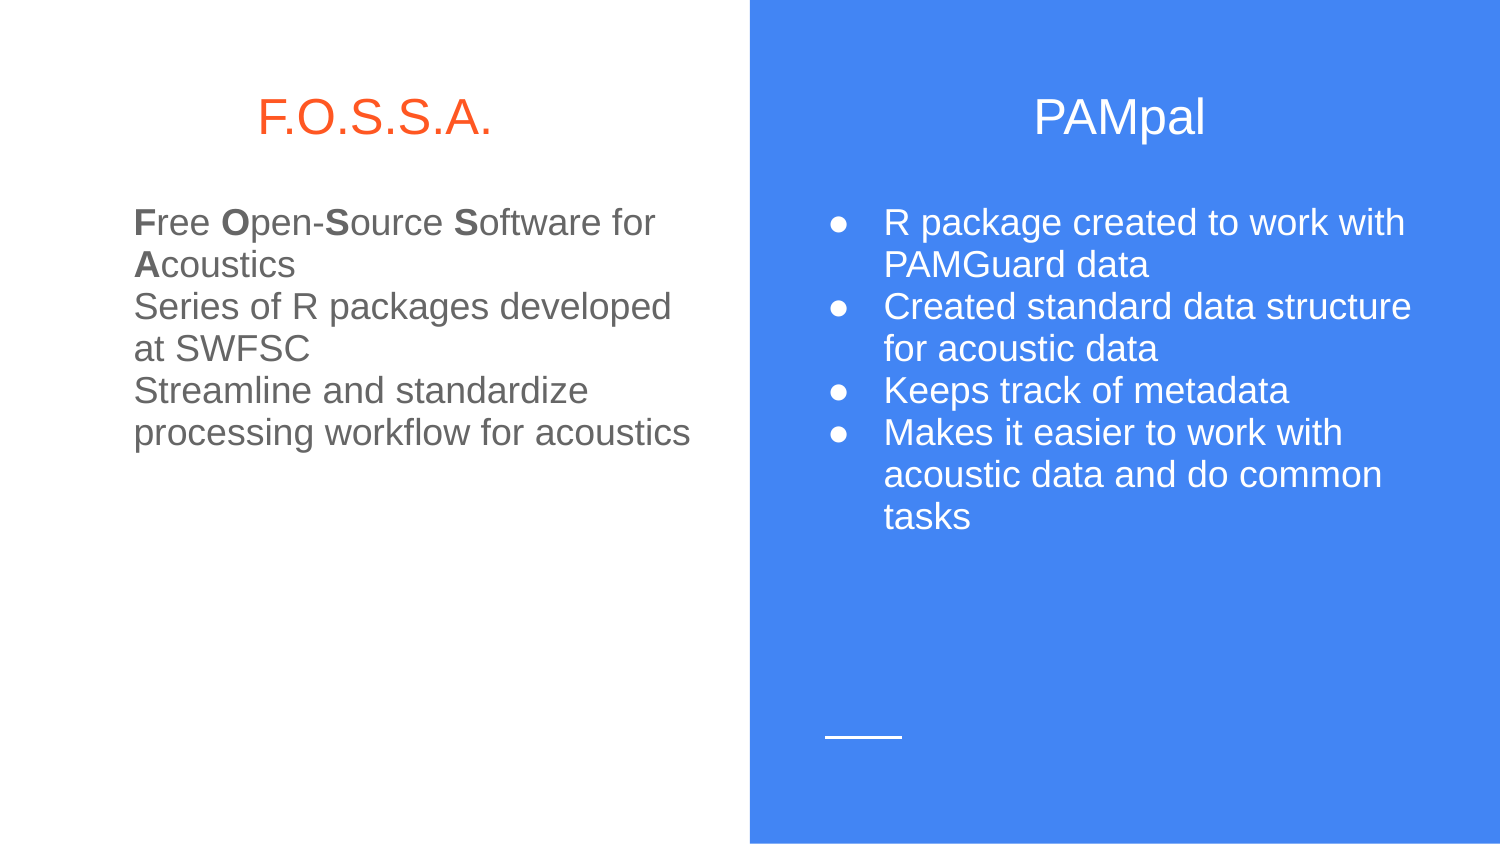

# F.O.S.S.A.
PAMpal
Free Open-Source Software for Acoustics
Series of R packages developed at SWFSC
Streamline and standardize processing workflow for acoustics
R package created to work with PAMGuard data
Created standard data structure for acoustic data
Keeps track of metadata
Makes it easier to work with acoustic data and do common tasks